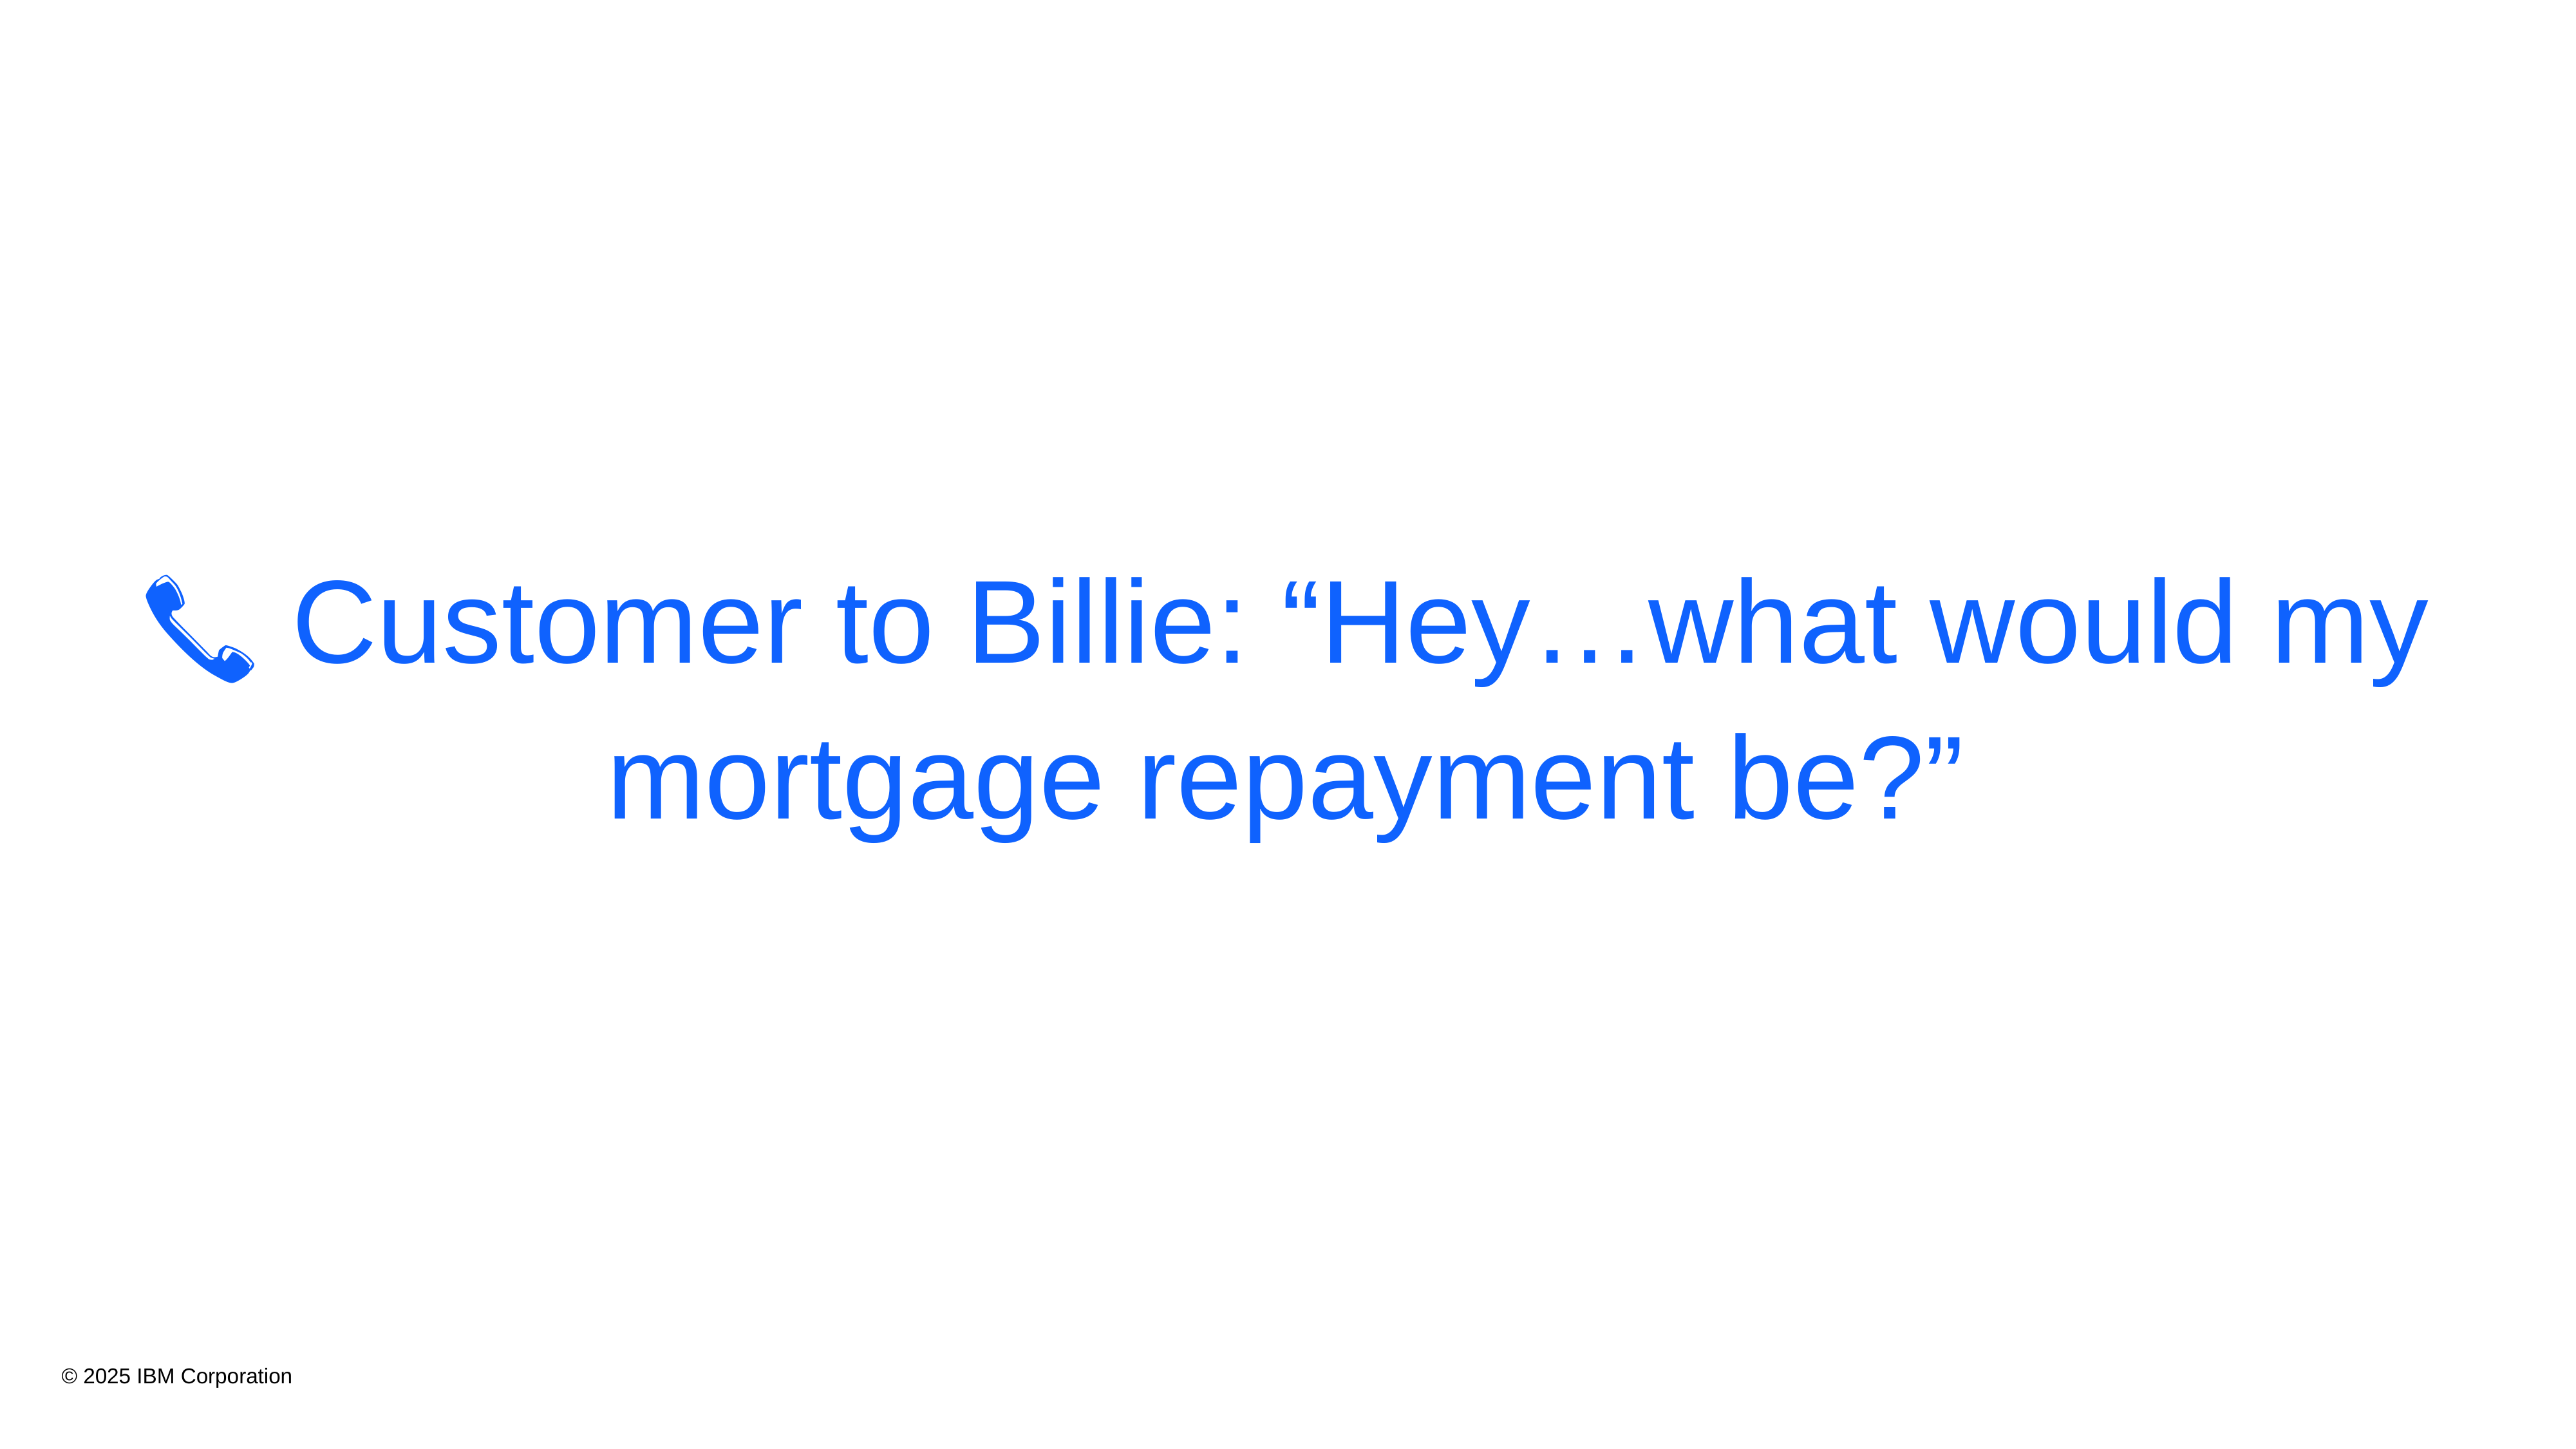

📞 Customer to Billie: “Hey…what would my mortgage repayment be?”

© 2025 IBM Corporation